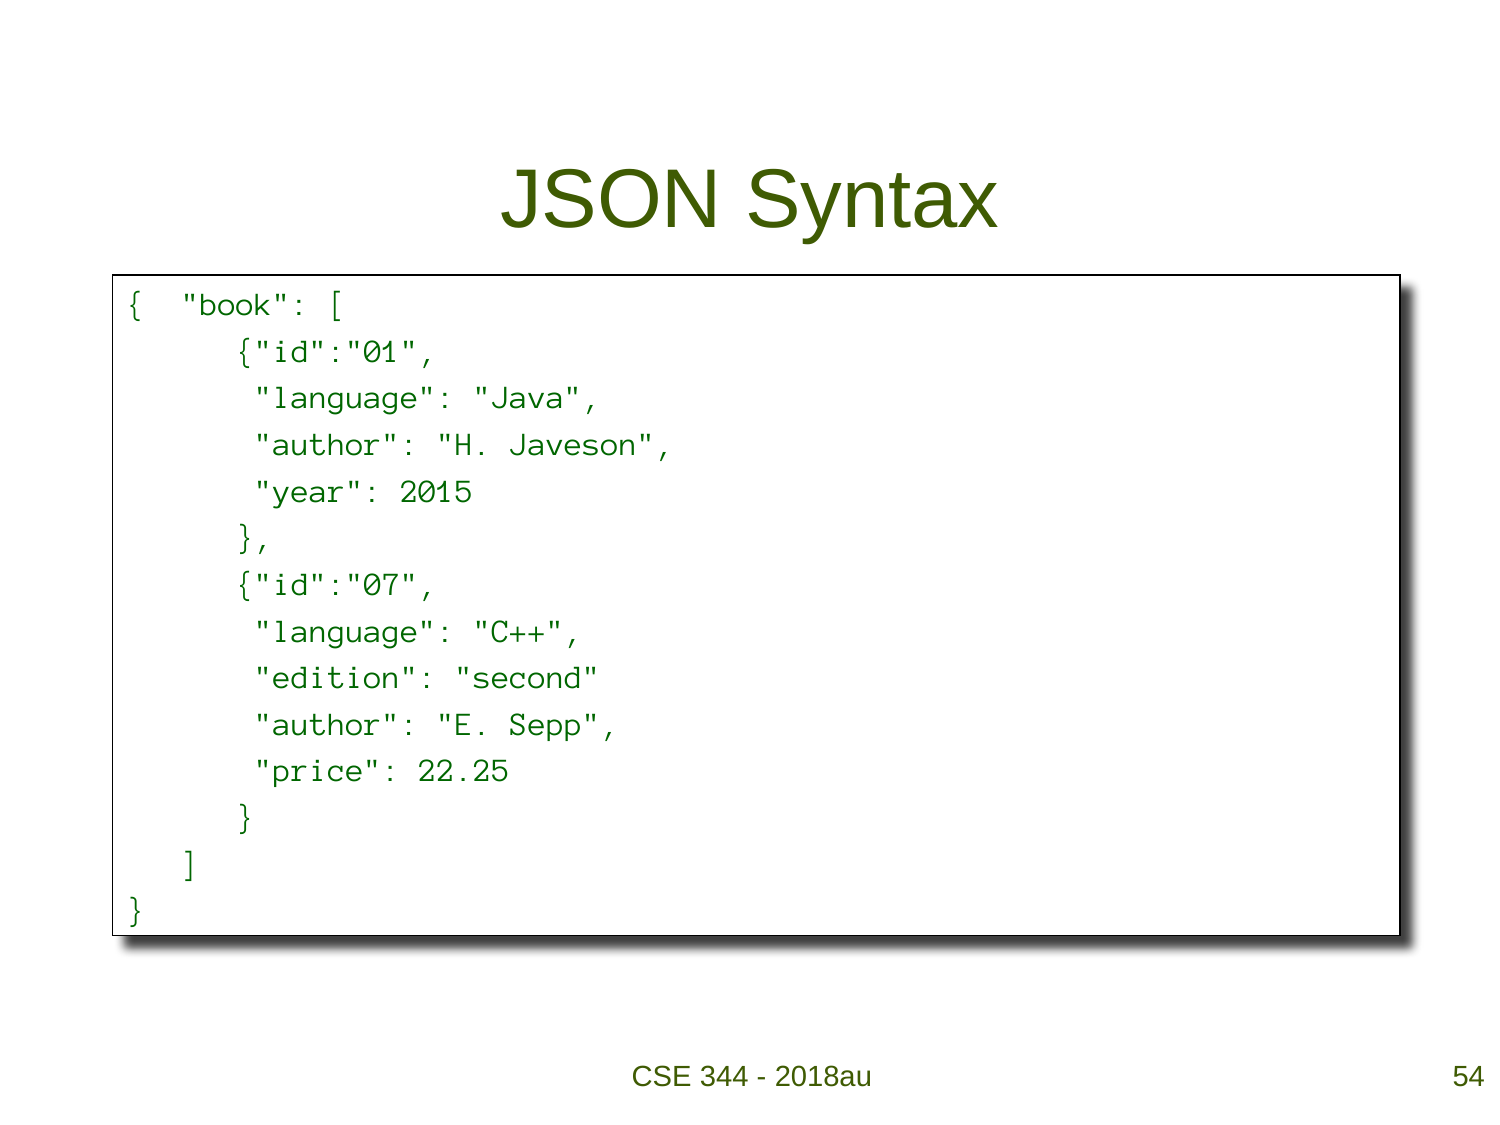

# JSON Syntax
{  "book": [
      {"id":"01",
       "language": "Java",
       "author": "H. Javeson",
       "year": 2015
      },
      {"id":"07",
       "language": "C++",
       "edition": "second"
       "author": "E. Sepp",
       "price": 22.25
      }
   ]
}
CSE 344 - 2018au
54